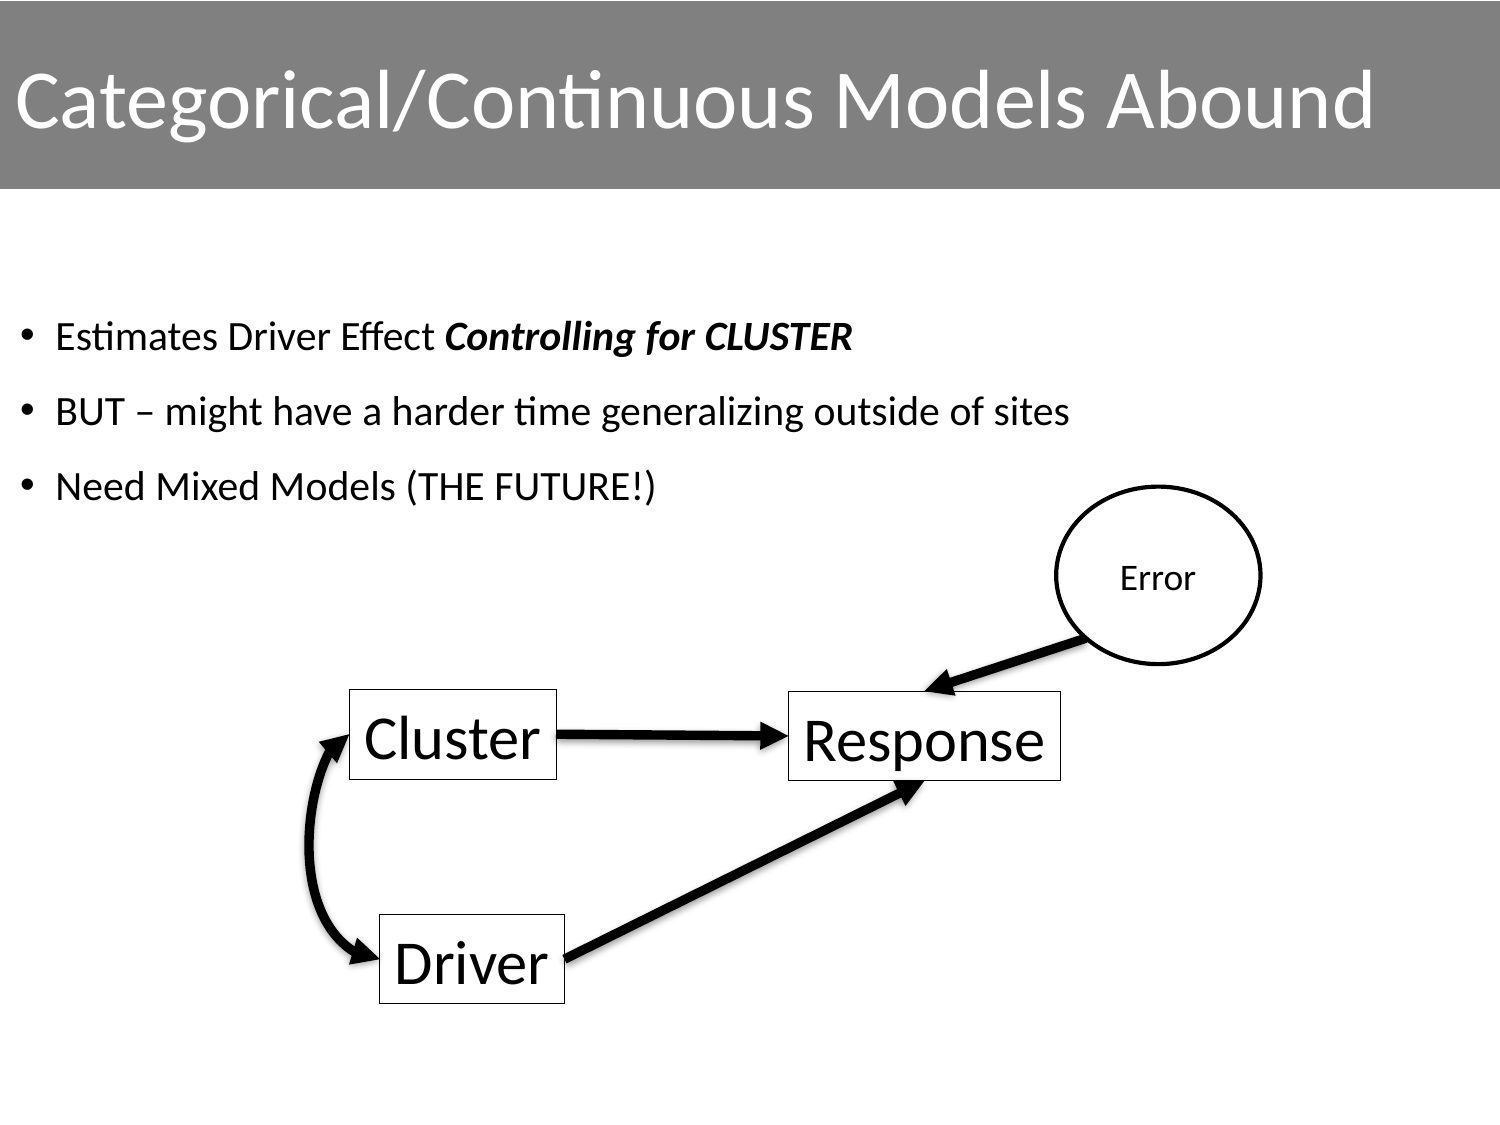

# Categorical/Continuous Models Abound
Estimates Driver Effect Controlling for CLUSTER
BUT – might have a harder time generalizing outside of sites
Need Mixed Models (THE FUTURE!)
Error
Cluster
Response
Driver